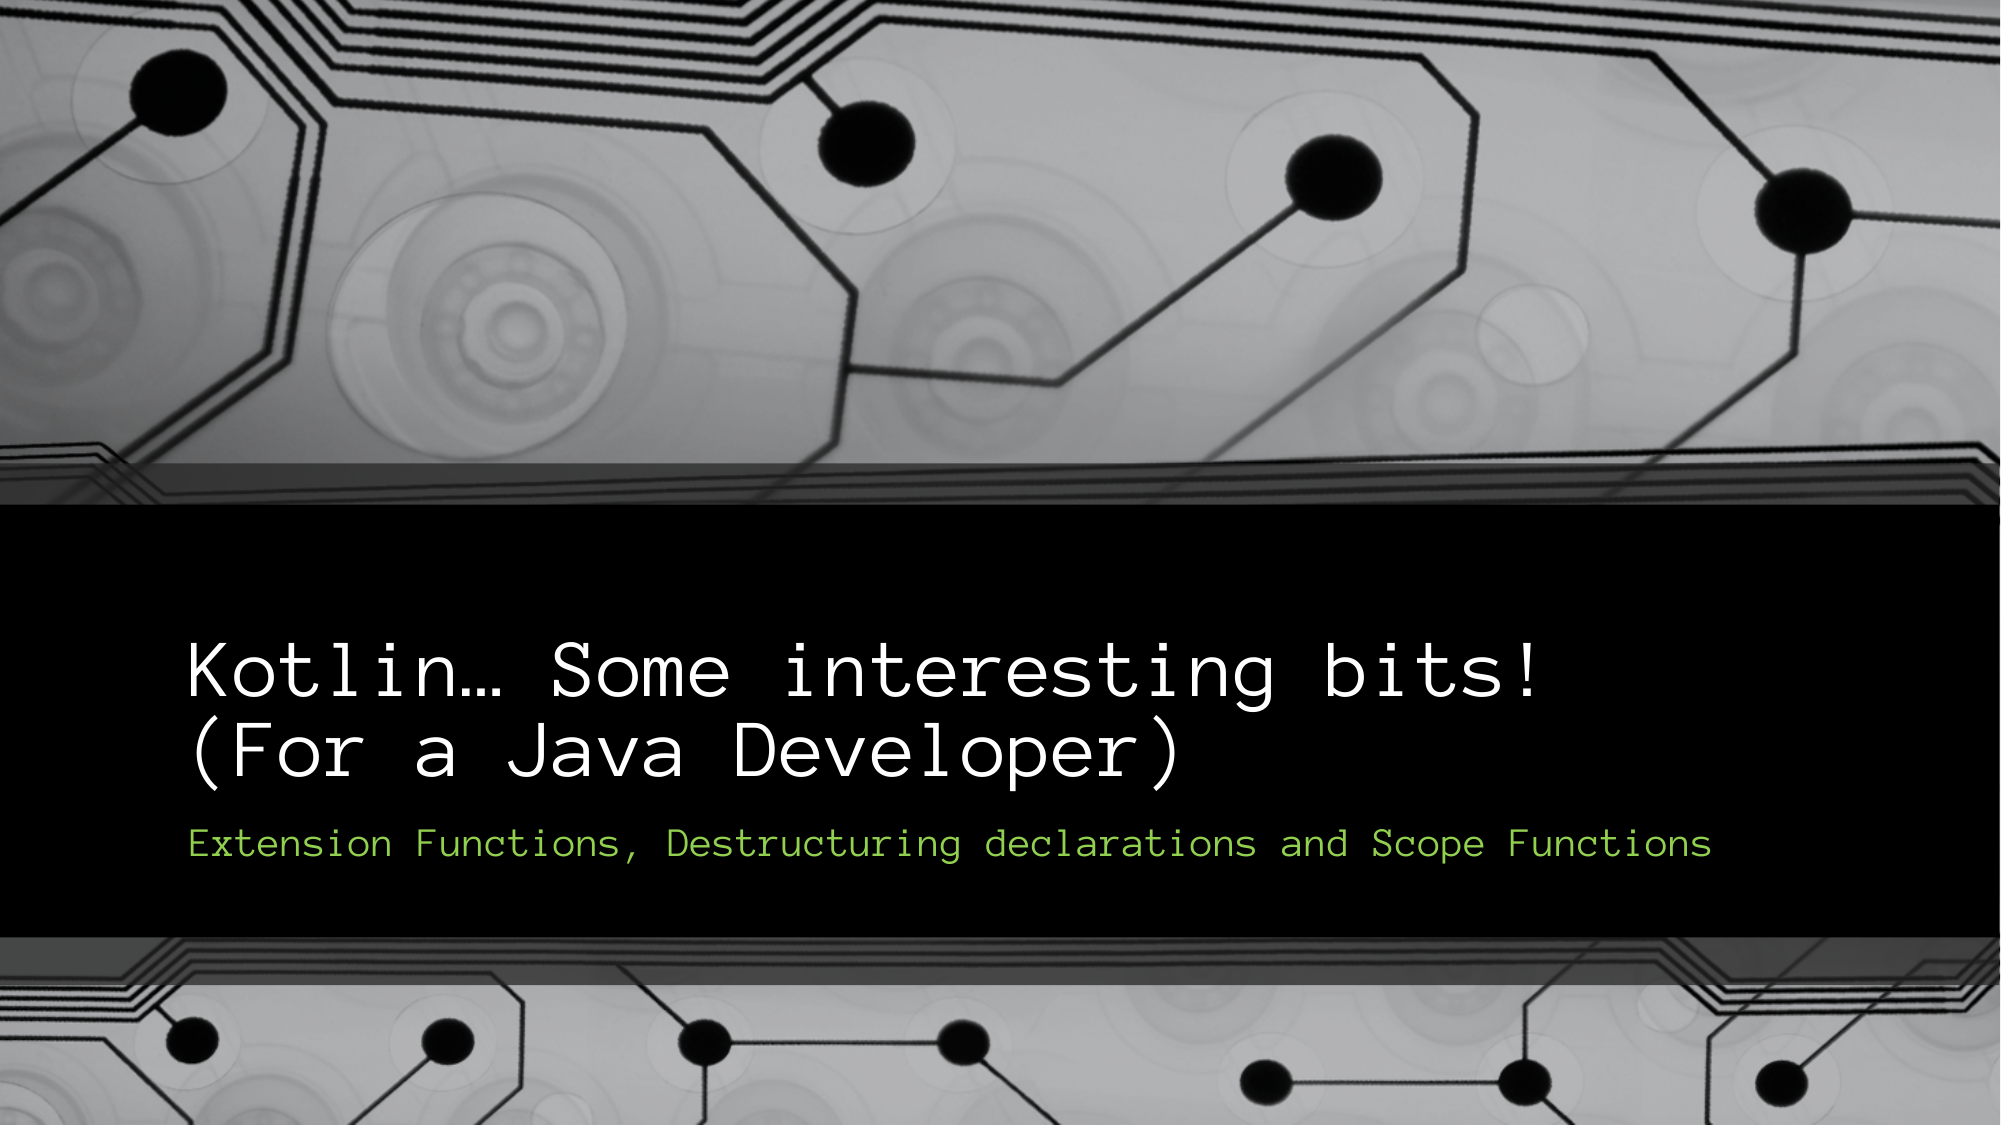

# Kotlin… Some interesting bits! (For a Java Developer)
Extension Functions, Destructuring declarations and Scope Functions